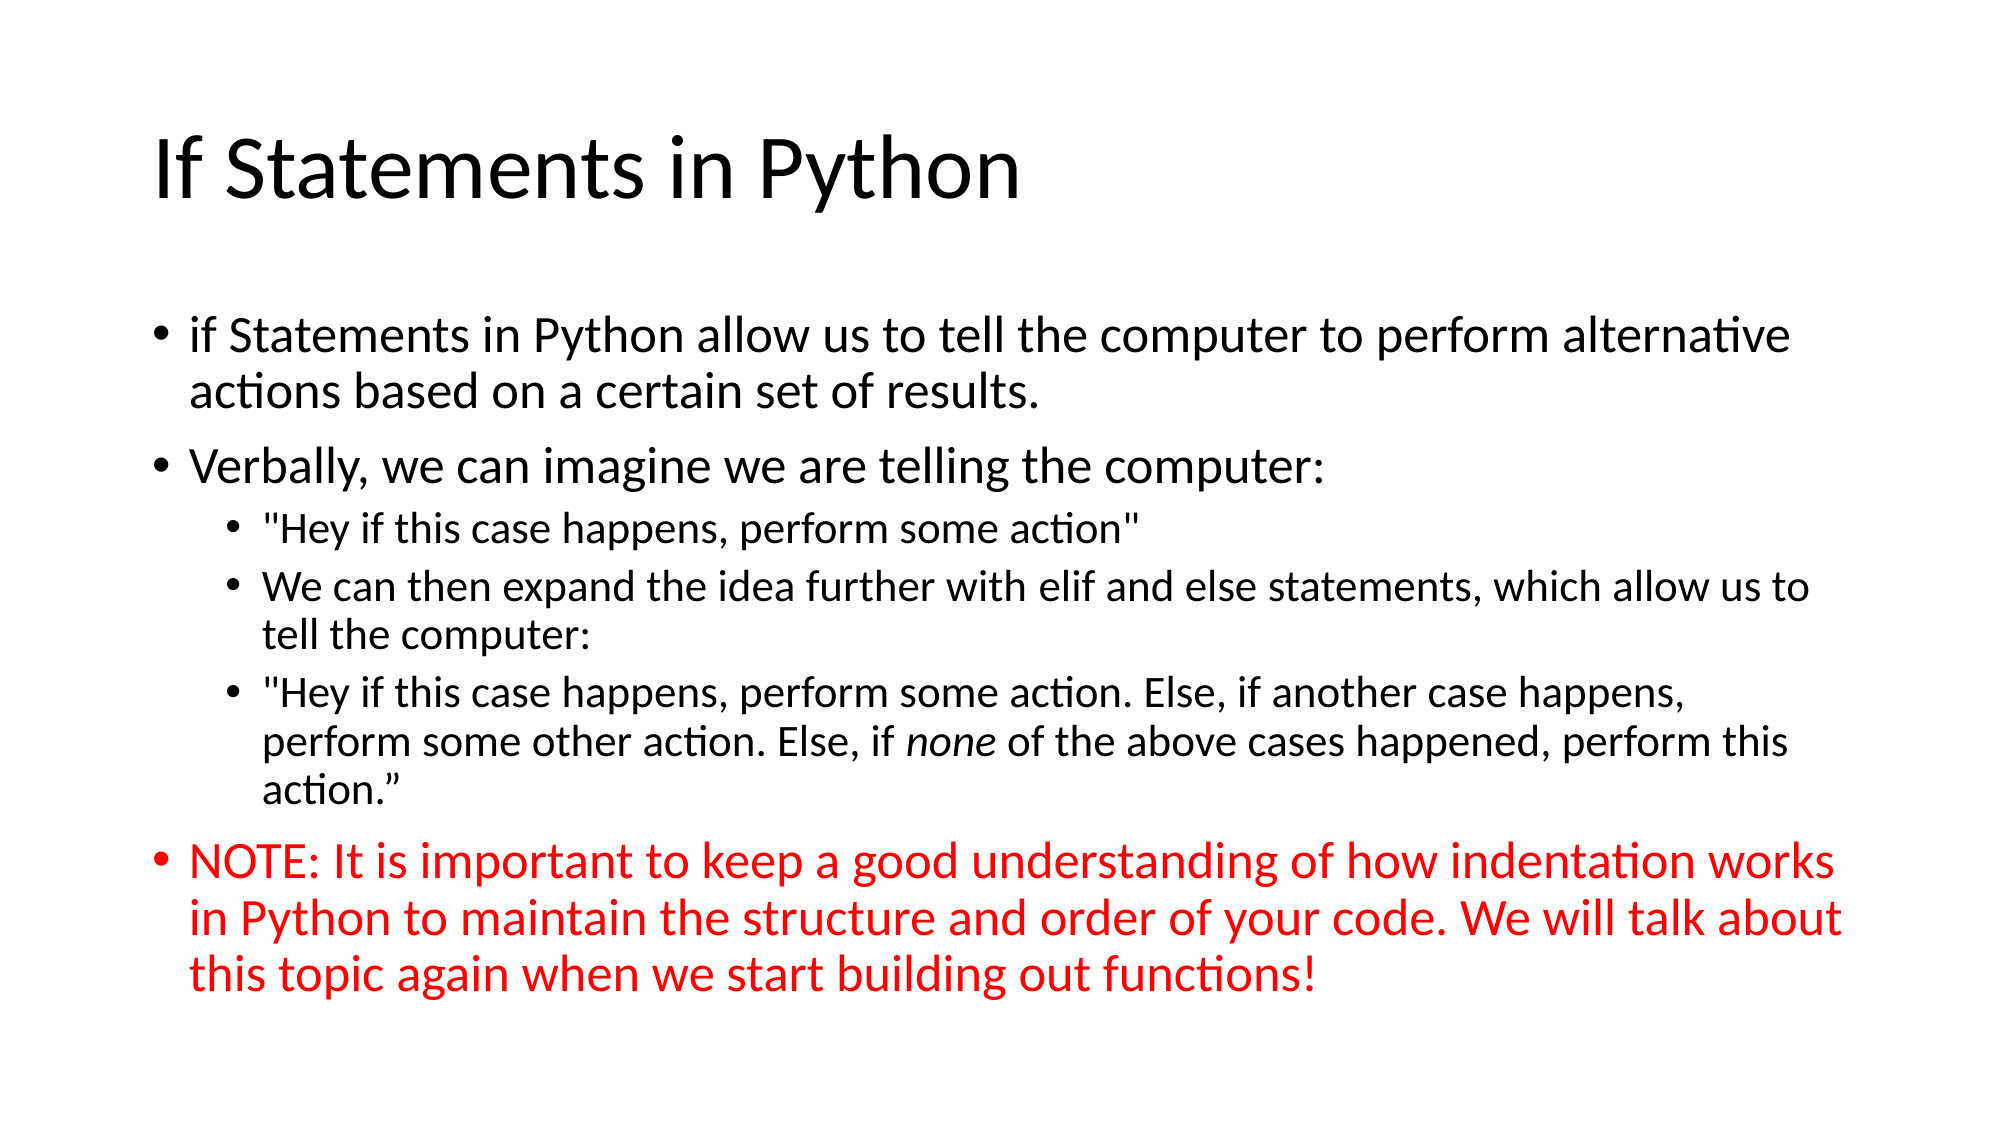

# If Statements in Python
if Statements in Python allow us to tell the computer to perform alternative actions based on a certain set of results.
Verbally, we can imagine we are telling the computer:
"Hey if this case happens, perform some action"
We can then expand the idea further with elif and else statements, which allow us to tell the computer:
"Hey if this case happens, perform some action. Else, if another case happens, perform some other action. Else, if none of the above cases happened, perform this action.”
NOTE: It is important to keep a good understanding of how indentation works in Python to maintain the structure and order of your code. We will talk about this topic again when we start building out functions!